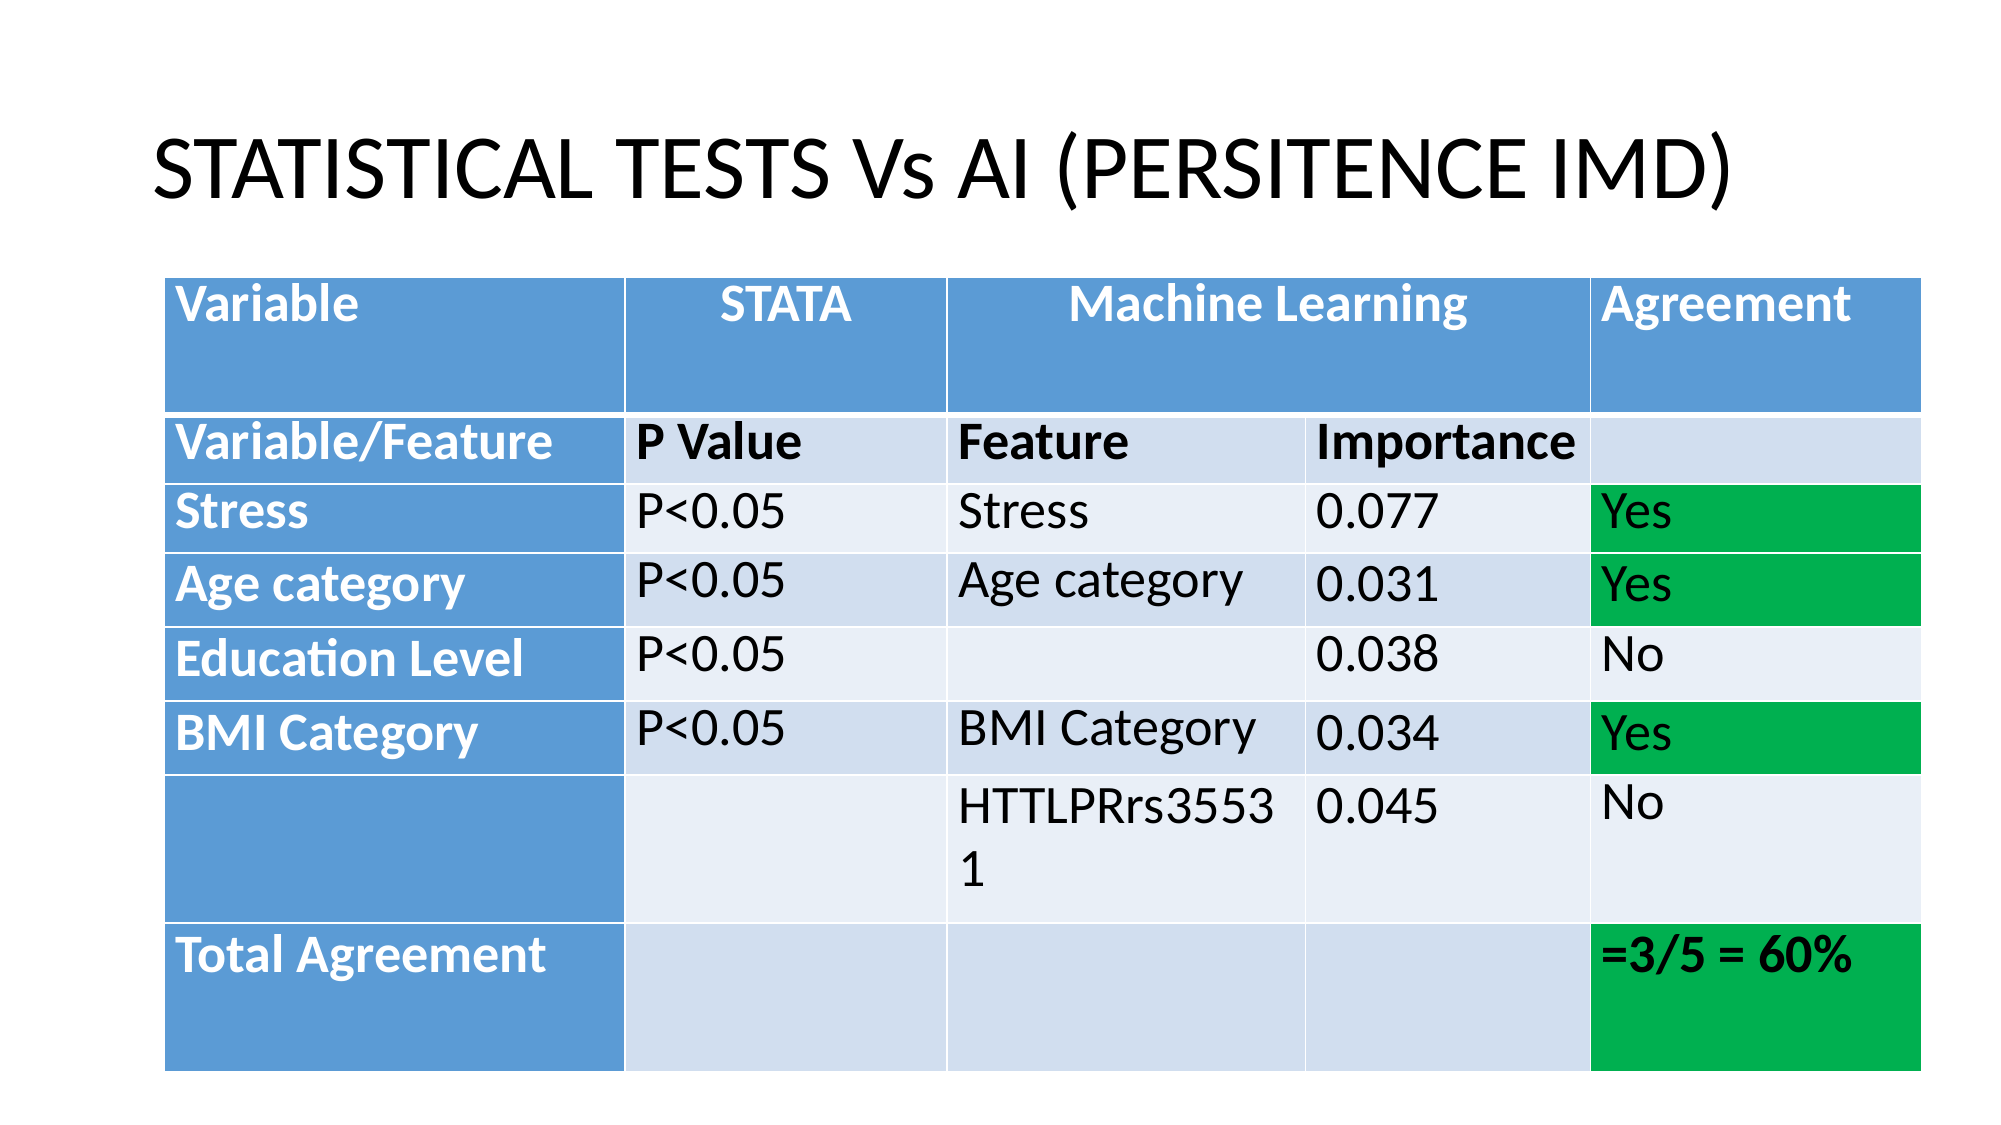

# STATISTICAL TESTS Vs AI (PERSITENCE IMD)
| Variable | STATA | Machine Learning |  | Agreement |
| --- | --- | --- | --- | --- |
| Variable/Feature | P Value | Feature | Importance |  |
| Stress | P<0.05 | Stress | 0.077 | Yes |
| Age category | P<0.05 | Age category | 0.031 | Yes |
| Education Level | P<0.05 |  | 0.038 | No |
| BMI Category | P<0.05 | BMI Category | 0.034 | Yes |
|  |  | HTTLPRrs35531 | 0.045 | No |
| Total Agreement |  |  |  | =3/5 = 60% |